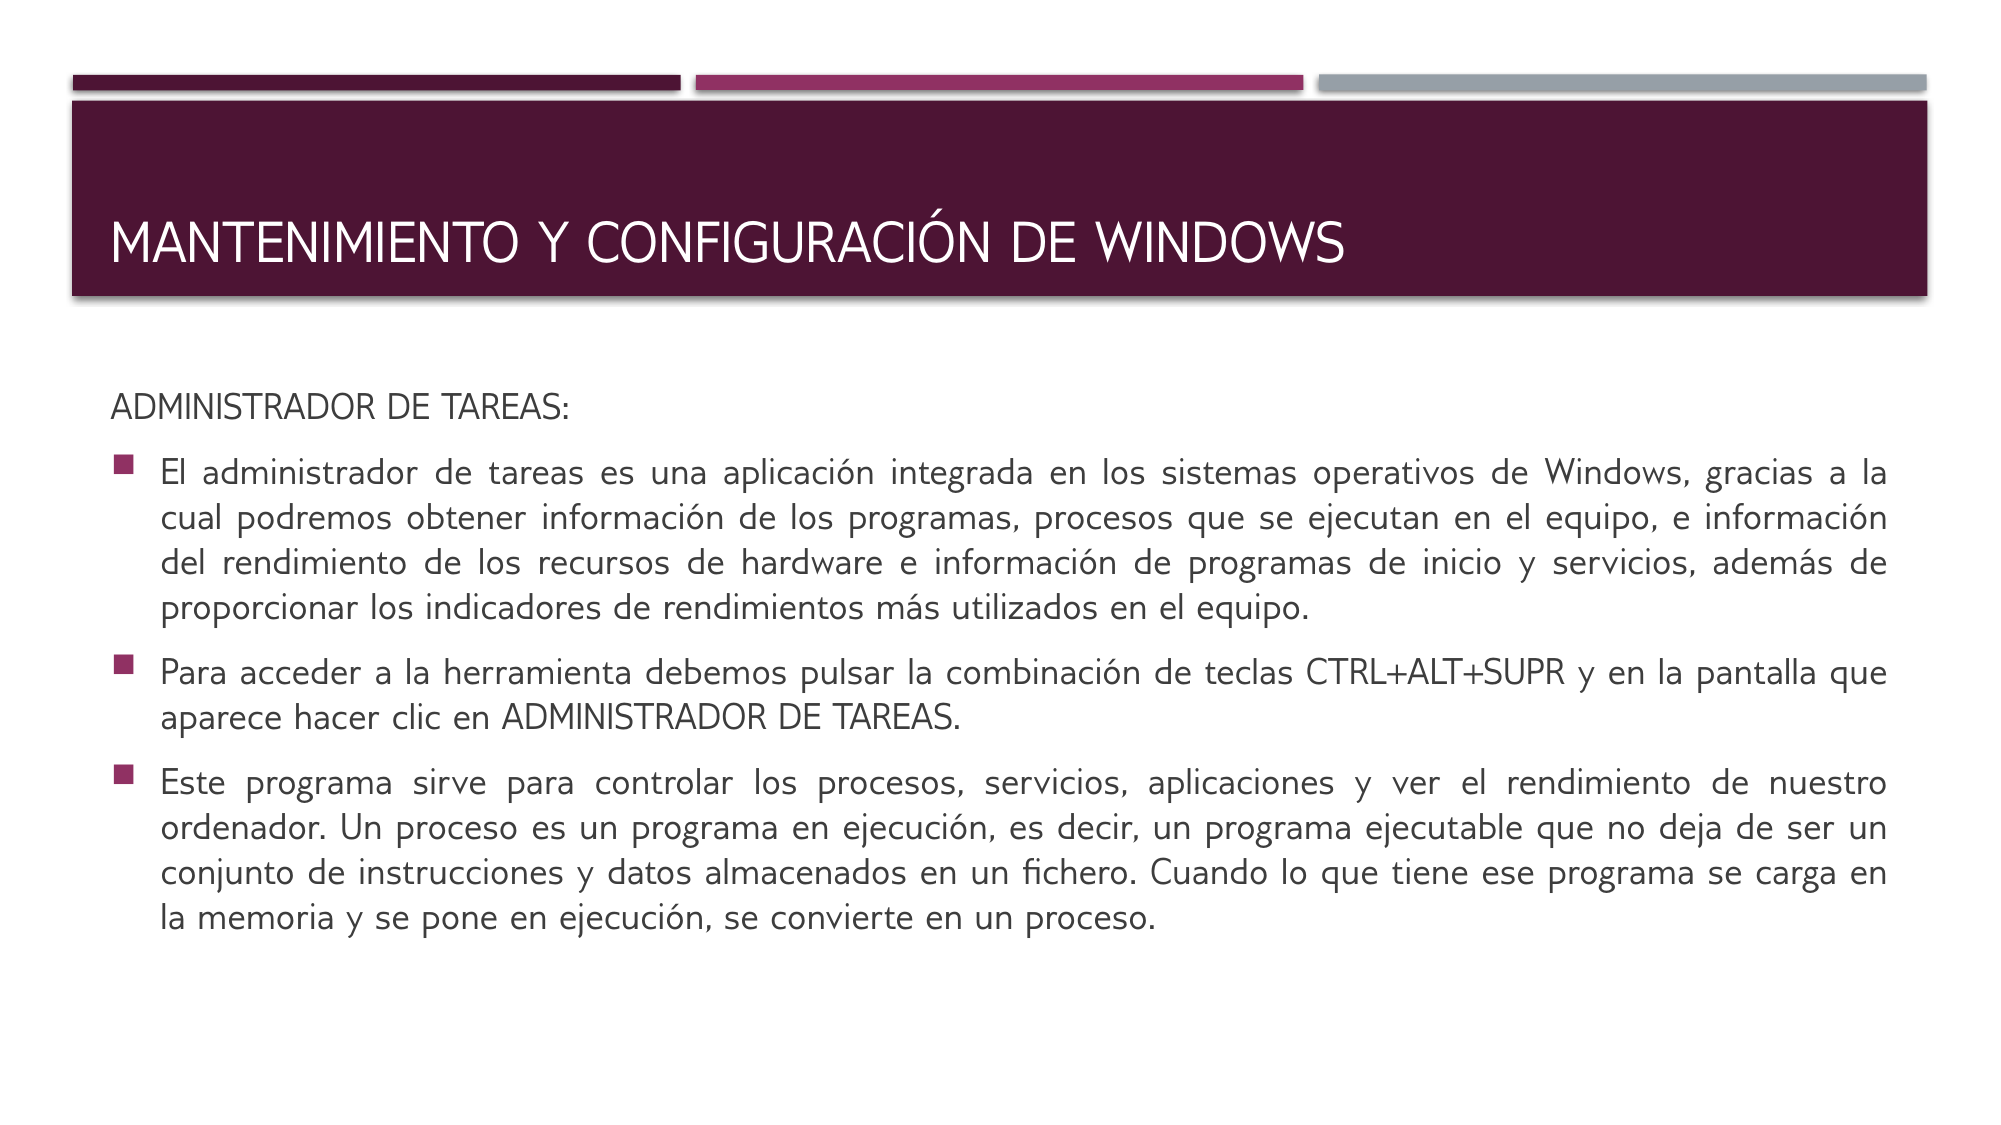

# MANTENIMIENTO Y CONFIGURACIÓN DE WINDOWS
ADMINISTRADOR DE TAREAS:
El administrador de tareas es una aplicación integrada en los sistemas operativos de Windows, gracias a la cual podremos obtener información de los programas, procesos que se ejecutan en el equipo, e información del rendimiento de los recursos de hardware e información de programas de inicio y servicios, además de proporcionar los indicadores de rendimientos más utilizados en el equipo.
Para acceder a la herramienta debemos pulsar la combinación de teclas CTRL+ALT+SUPR y en la pantalla que aparece hacer clic en ADMINISTRADOR DE TAREAS.
Este programa sirve para controlar los procesos, servicios, aplicaciones y ver el rendimiento de nuestro ordenador. Un proceso es un programa en ejecución, es decir, un programa ejecutable que no deja de ser un conjunto de instrucciones y datos almacenados en un fichero. Cuando lo que tiene ese programa se carga en la memoria y se pone en ejecución, se convierte en un proceso.